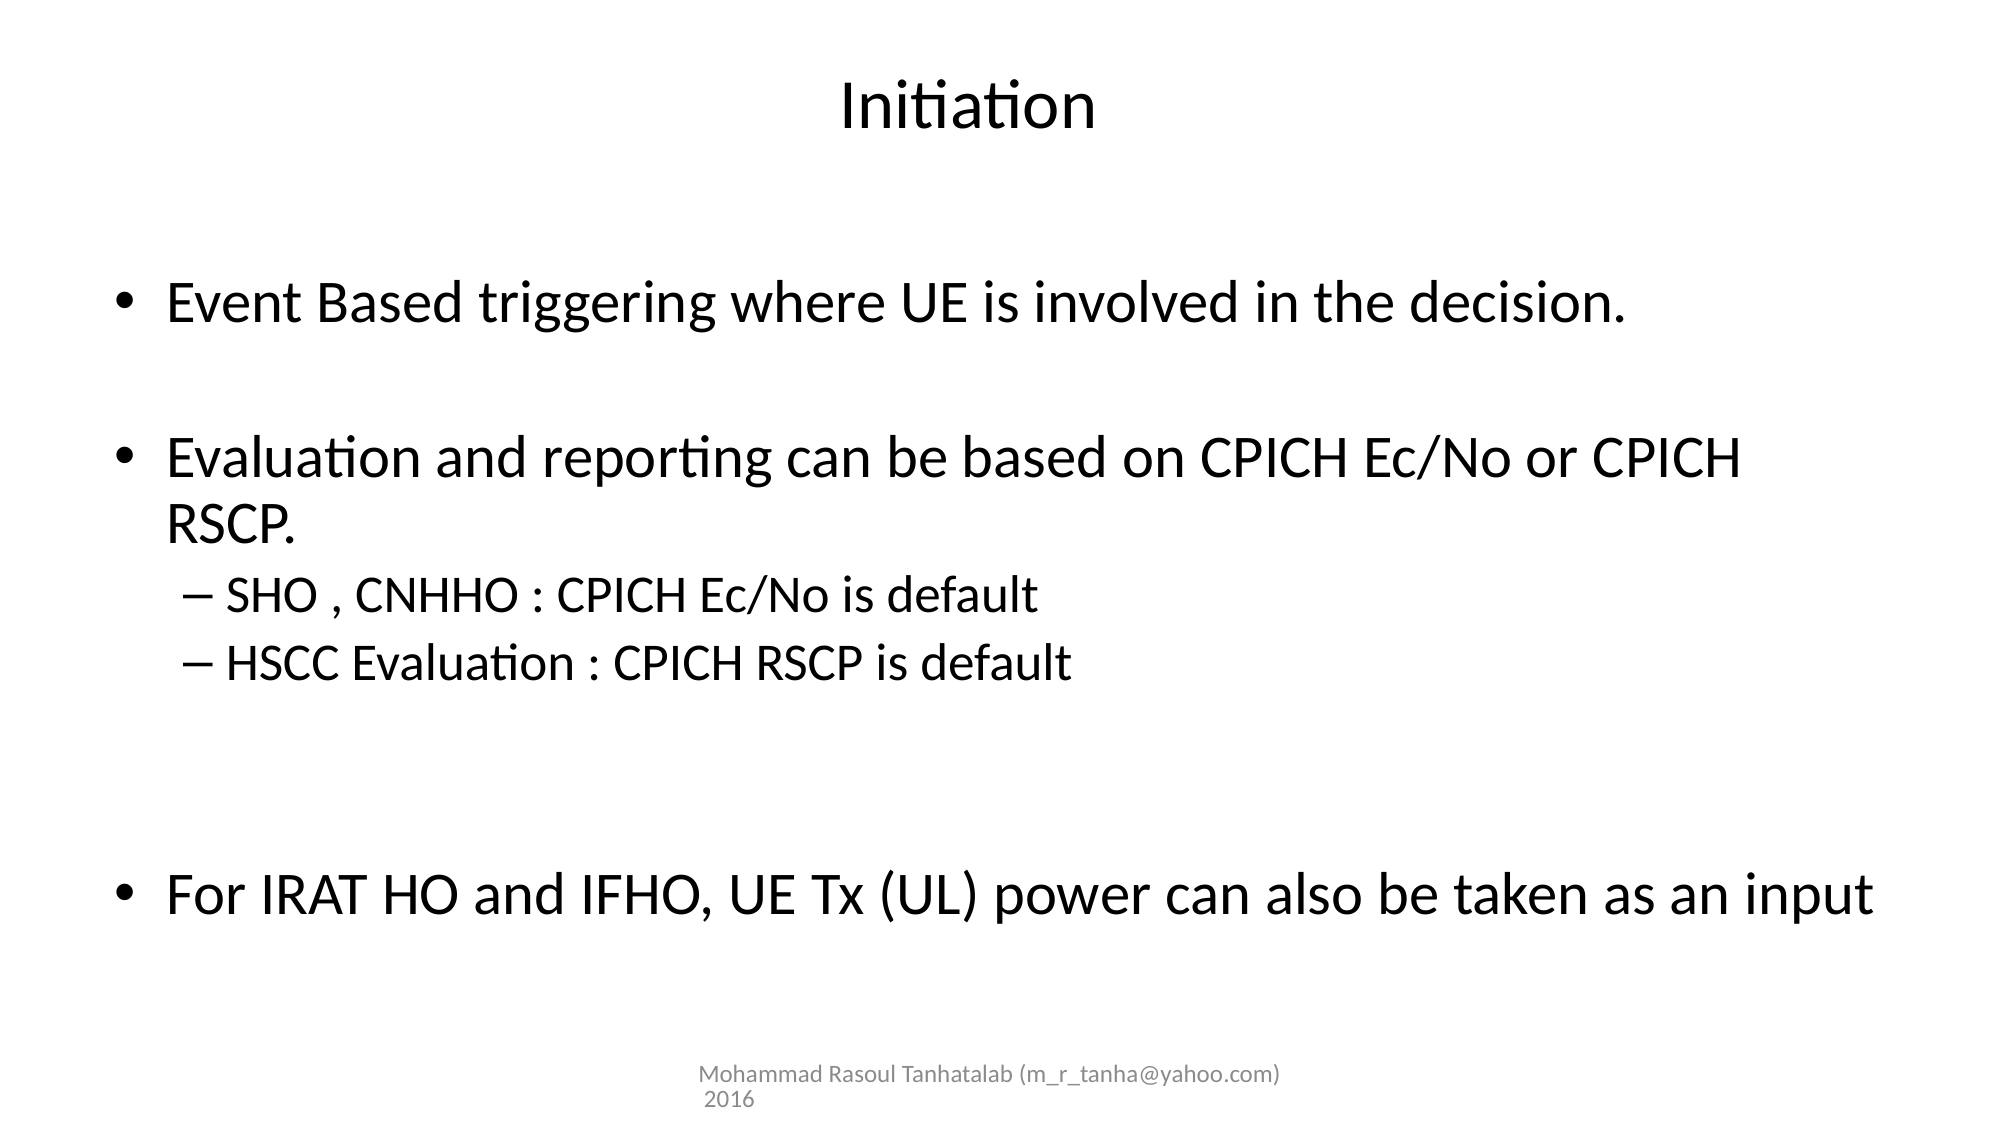

# Initiation
Event Based triggering where UE is involved in the decision.

Evaluation and reporting can be based on CPICH Ec/No or CPICH RSCP.
SHO , CNHHO : CPICH Ec/No is default
HSCC Evaluation : CPICH RSCP is default

For IRAT HO and IFHO, UE Tx (UL) power can also be taken as an input

Mohammad Rasoul Tanhatalab (m_r_tanha@yahoo.com)    2016